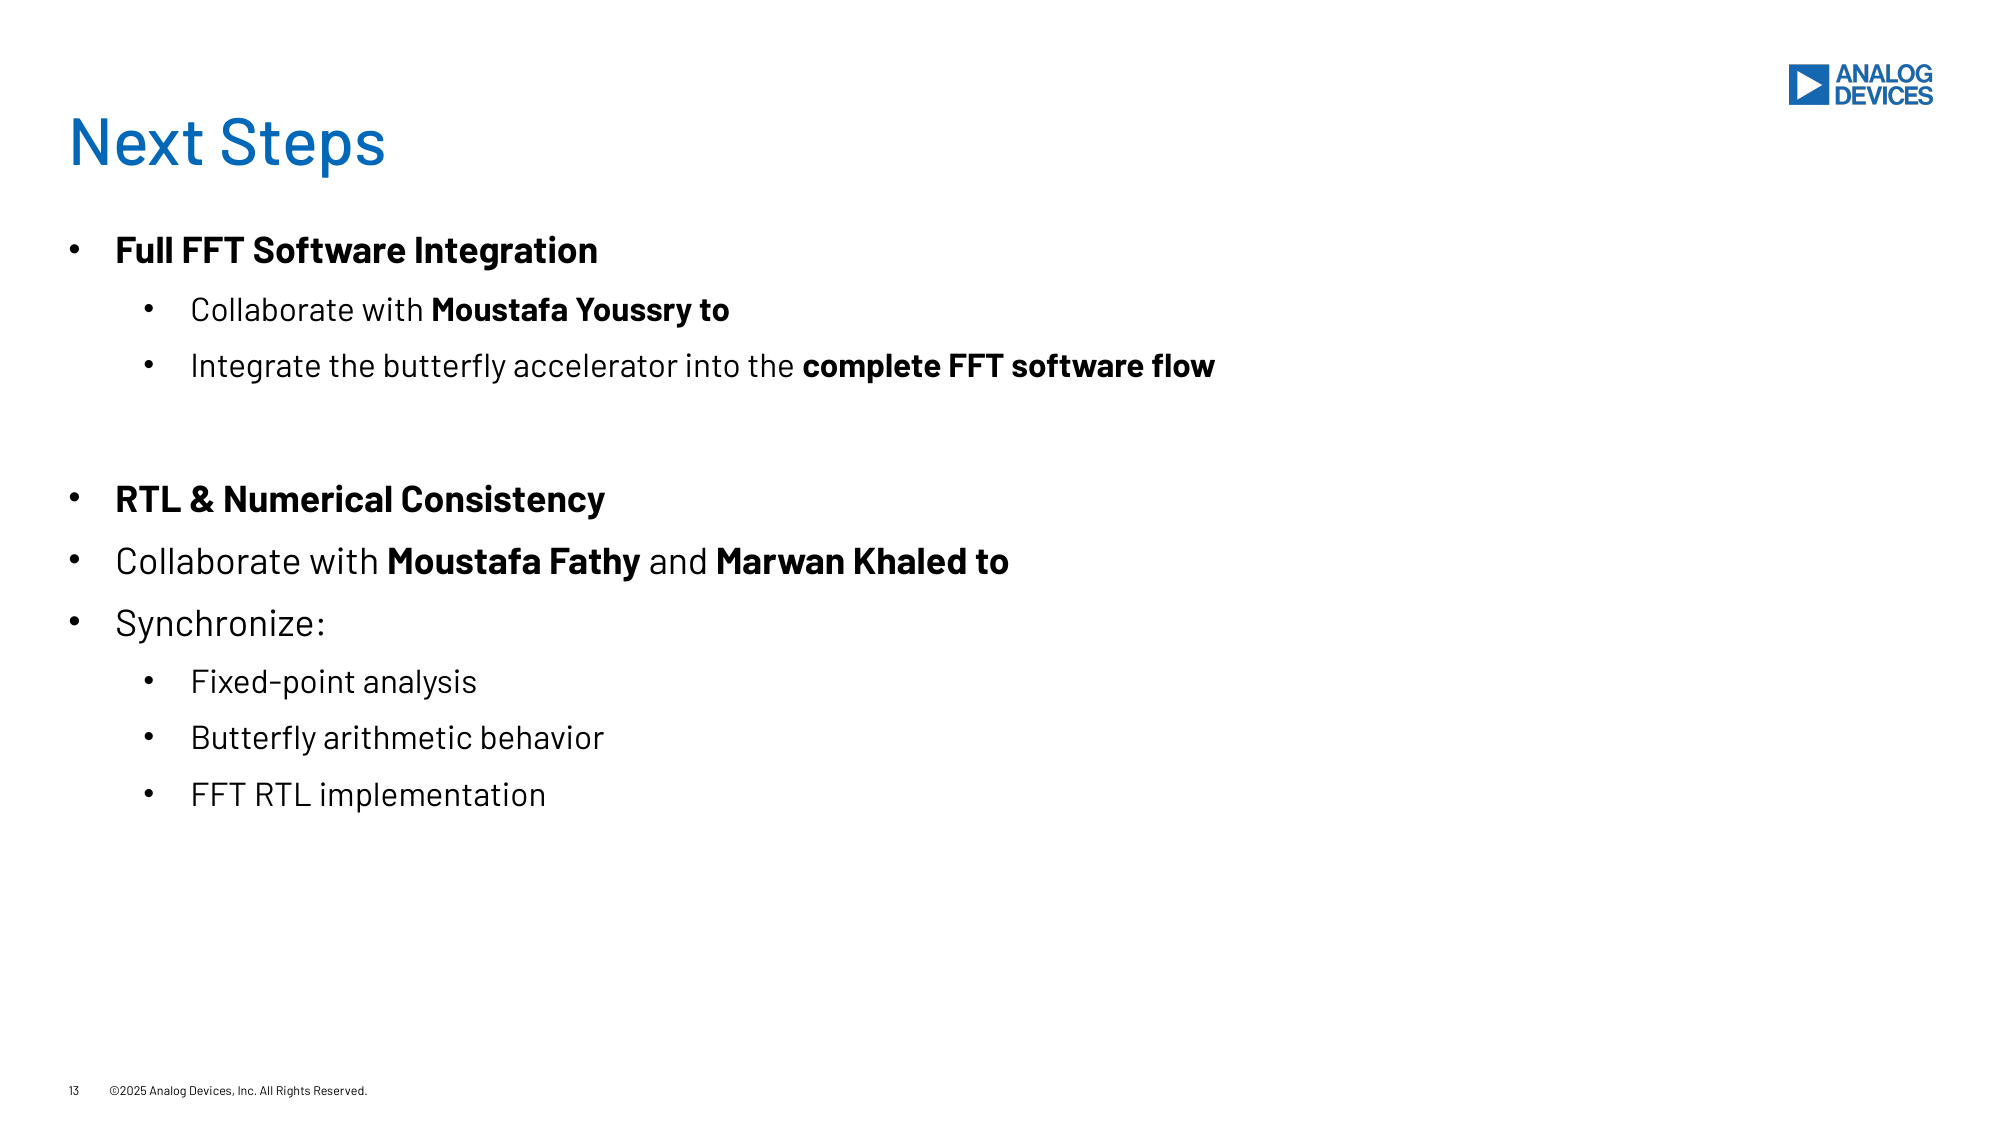

# Next Steps
Full FFT Software Integration
Collaborate with Moustafa Youssry to
Integrate the butterfly accelerator into the complete FFT software flow

RTL & Numerical Consistency
Collaborate with Moustafa Fathy and Marwan Khaled to
Synchronize:
Fixed-point analysis
Butterfly arithmetic behavior
FFT RTL implementation

13
©2025 Analog Devices, Inc. All Rights Reserved.